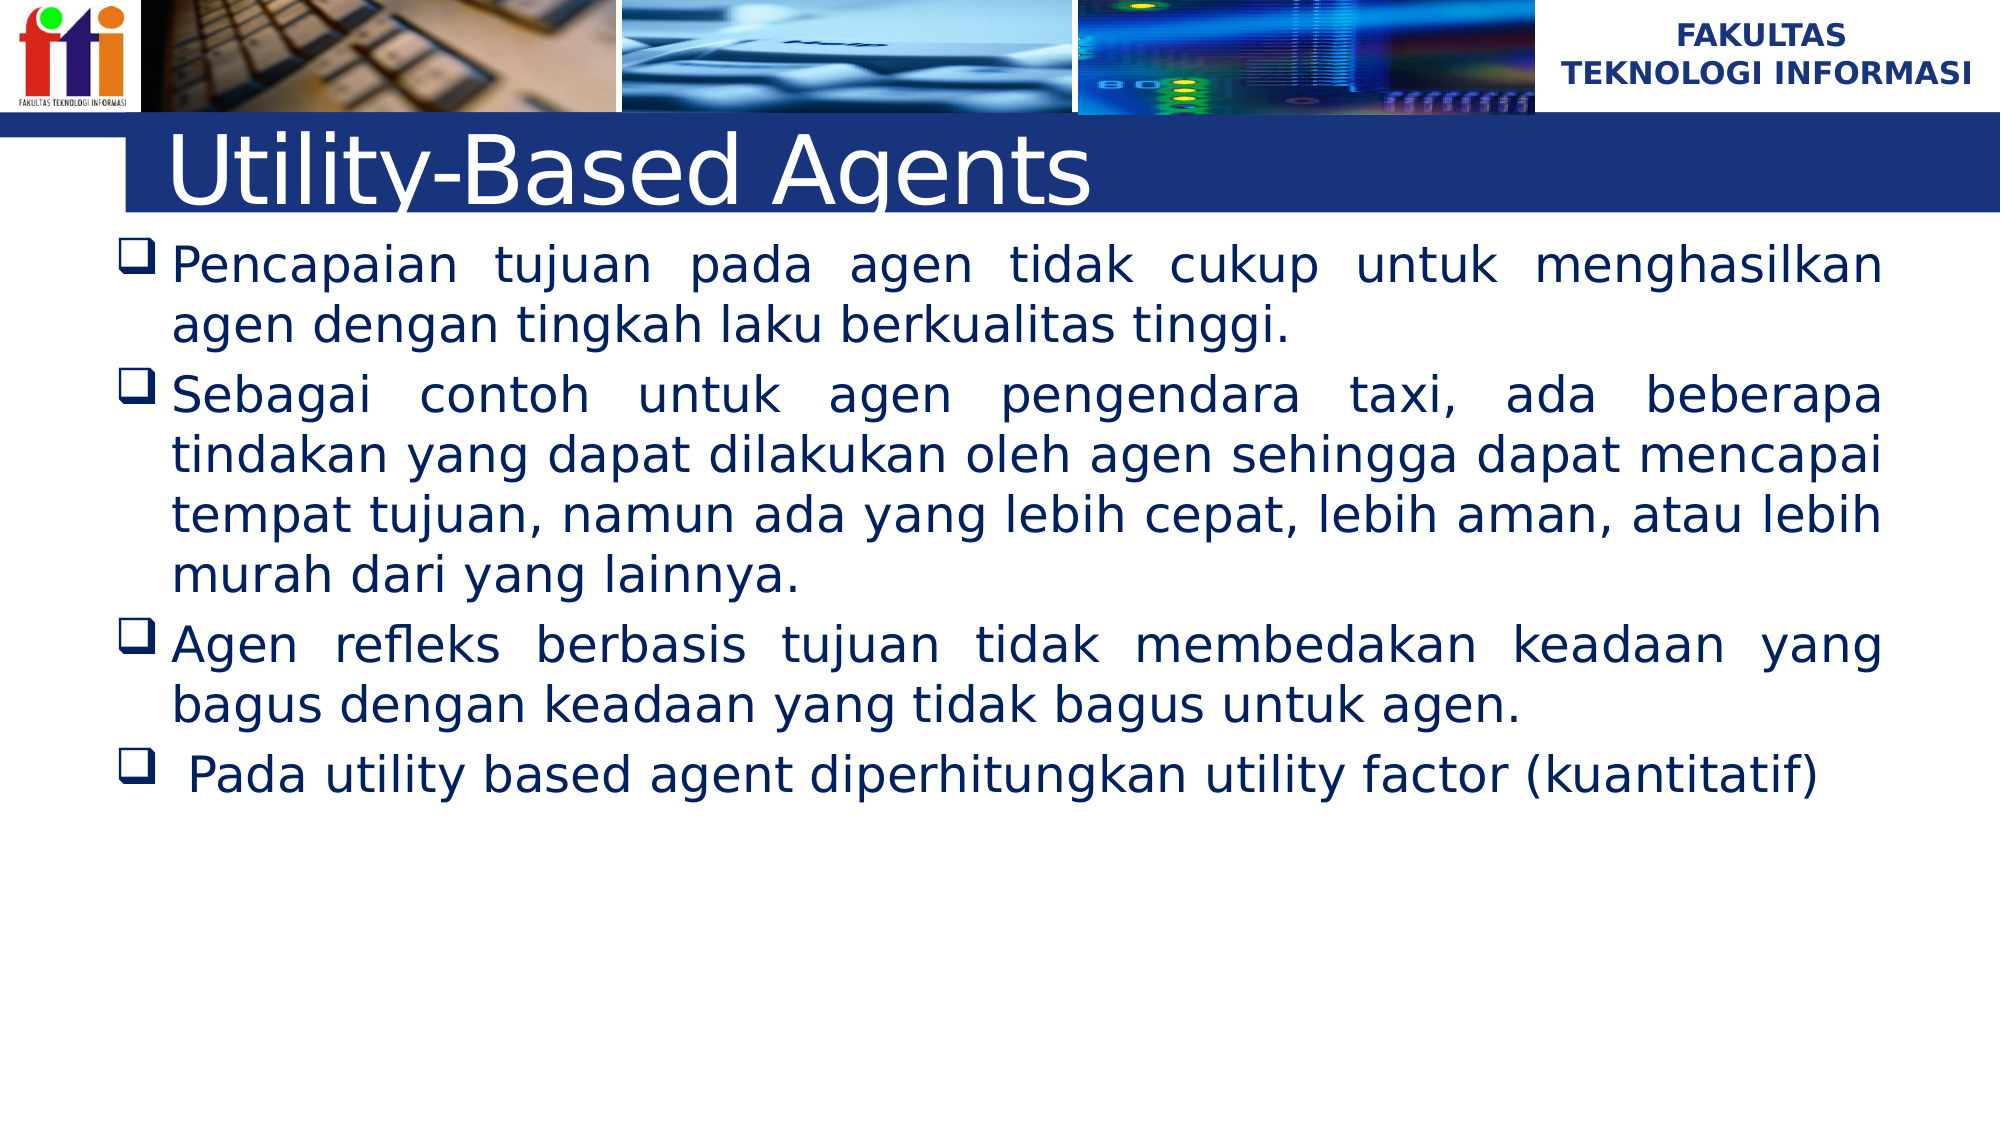

# Utility-Based Agents
Pencapaian tujuan pada agen tidak cukup untuk menghasilkan agen dengan tingkah laku berkualitas tinggi.
Sebagai contoh untuk agen pengendara taxi, ada beberapa tindakan yang dapat dilakukan oleh agen sehingga dapat mencapai tempat tujuan, namun ada yang lebih cepat, lebih aman, atau lebih murah dari yang lainnya.
Agen refleks berbasis tujuan tidak membedakan keadaan yang bagus dengan keadaan yang tidak bagus untuk agen.
 Pada utility based agent diperhitungkan utility factor (kuantitatif)